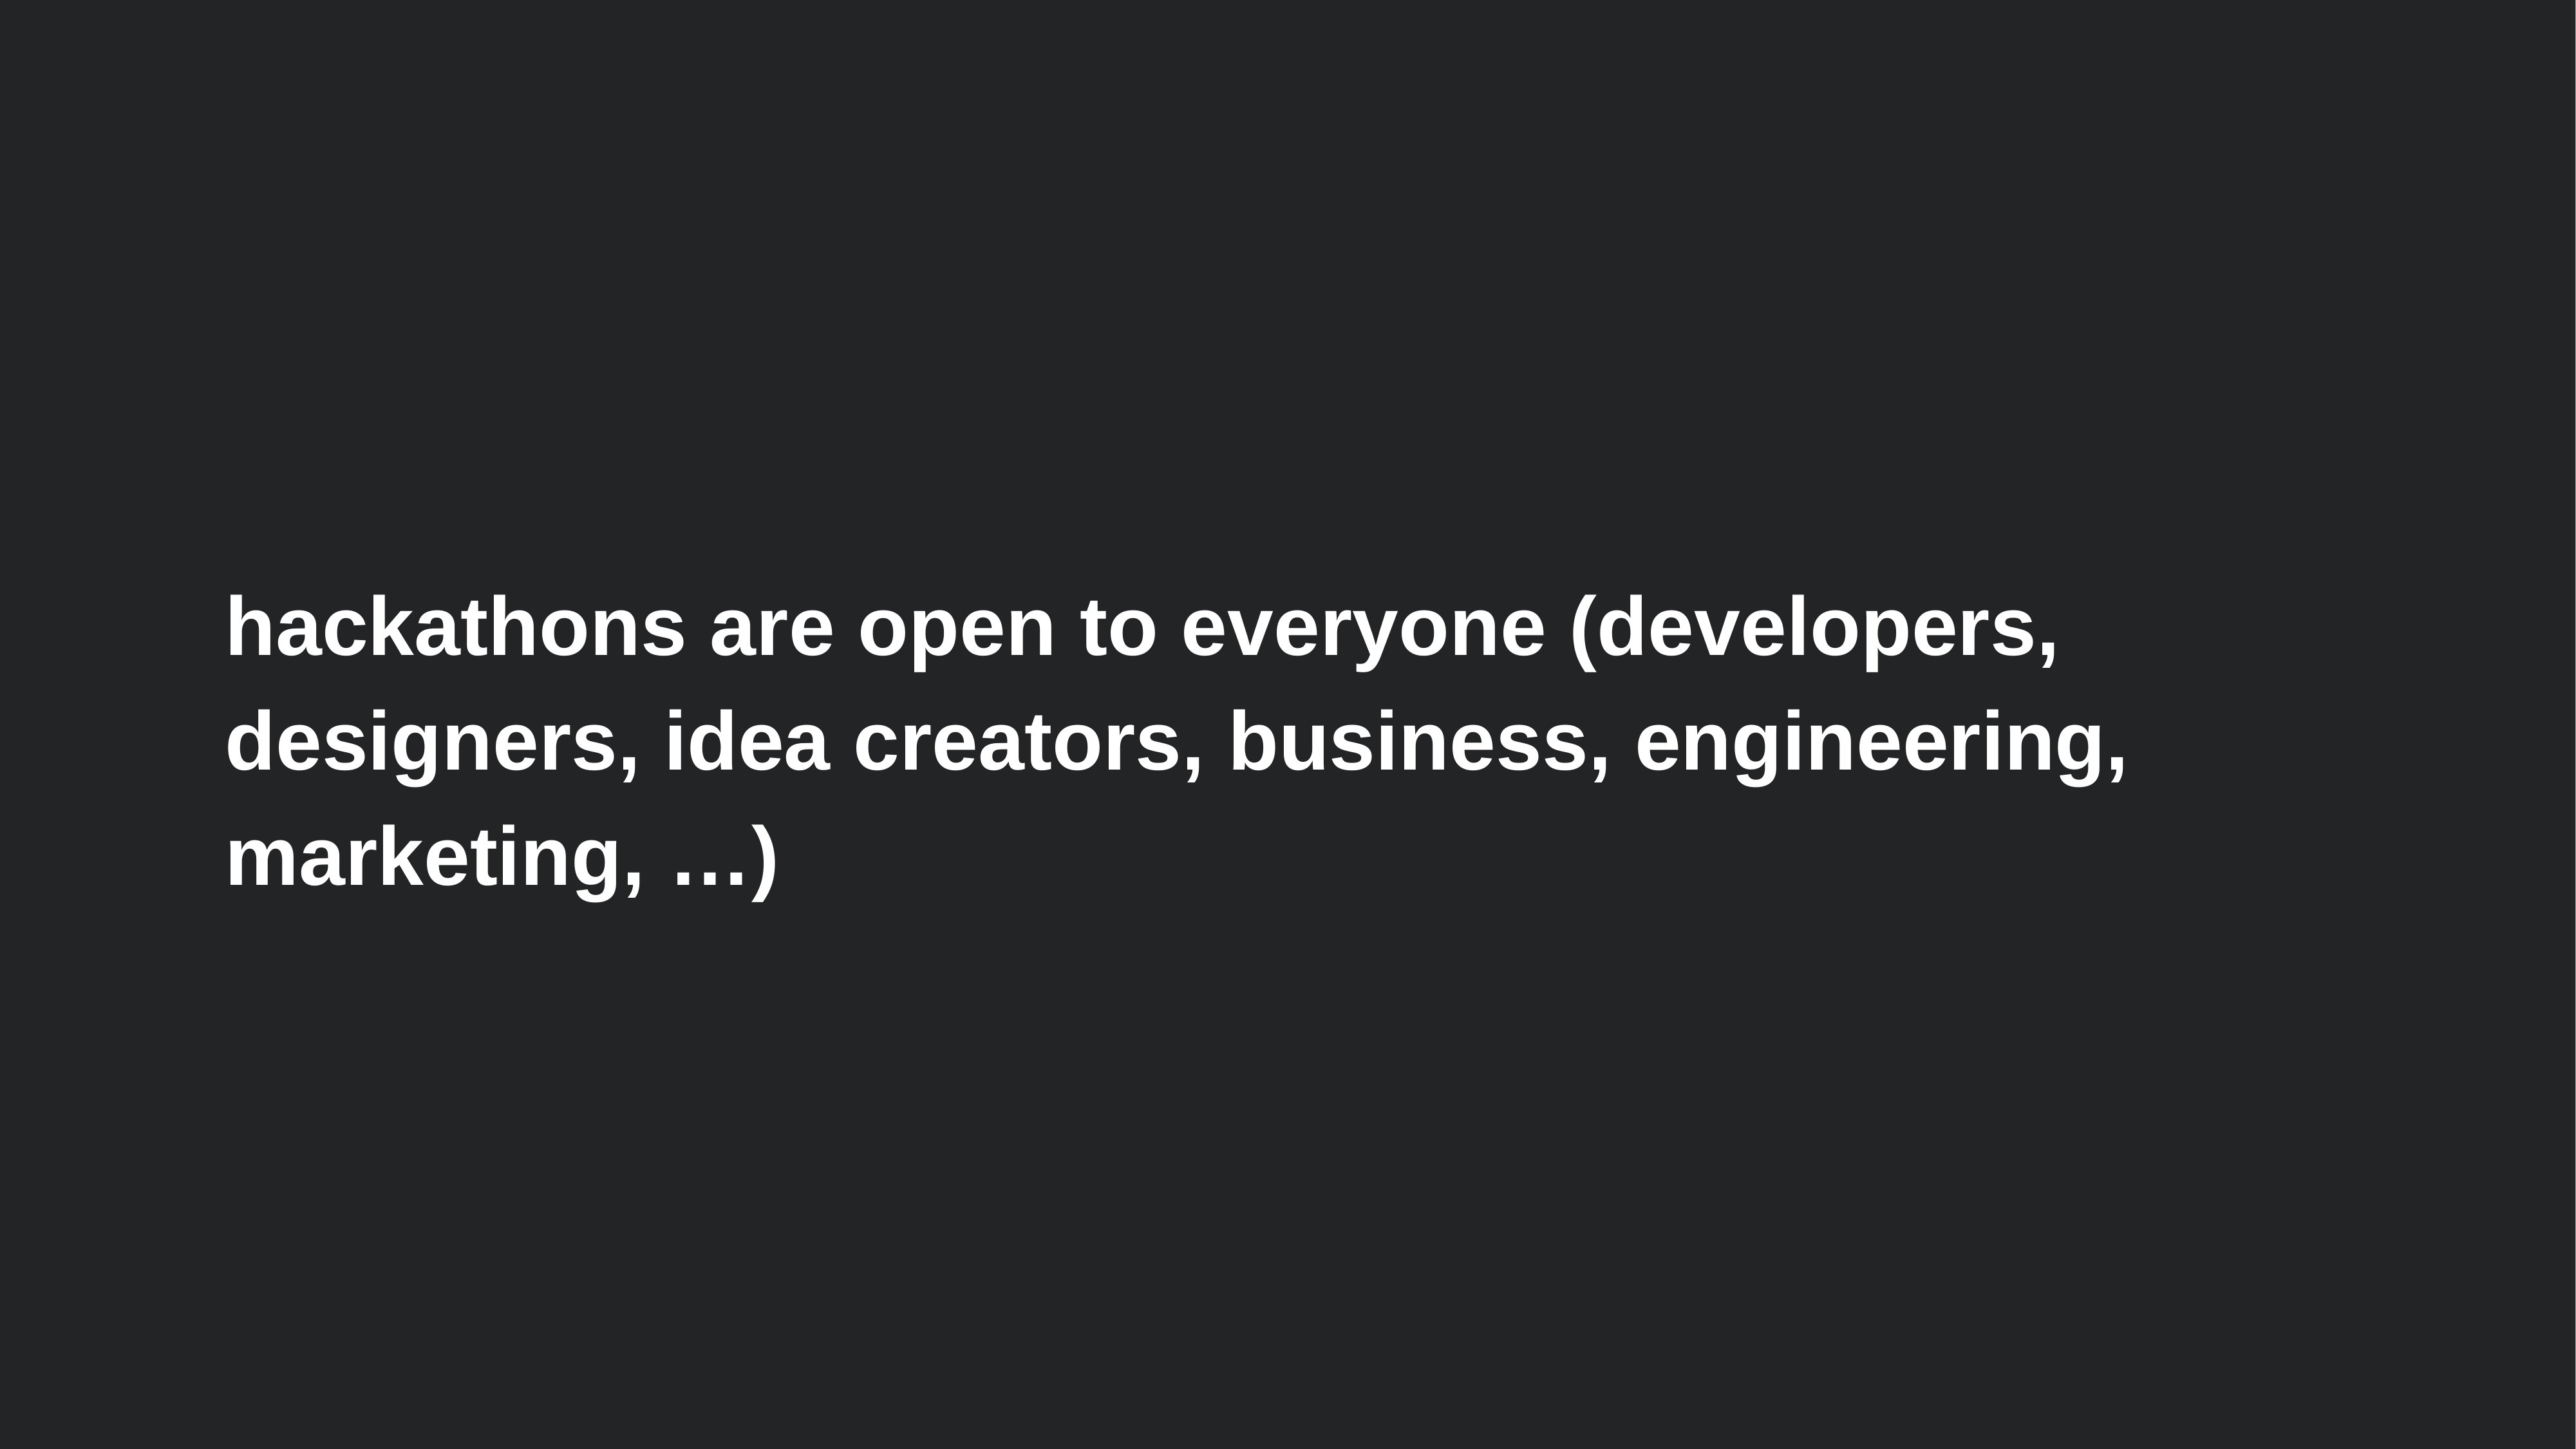

hackathons are open to everyone (developers, designers, idea creators, business, engineering, marketing, …)